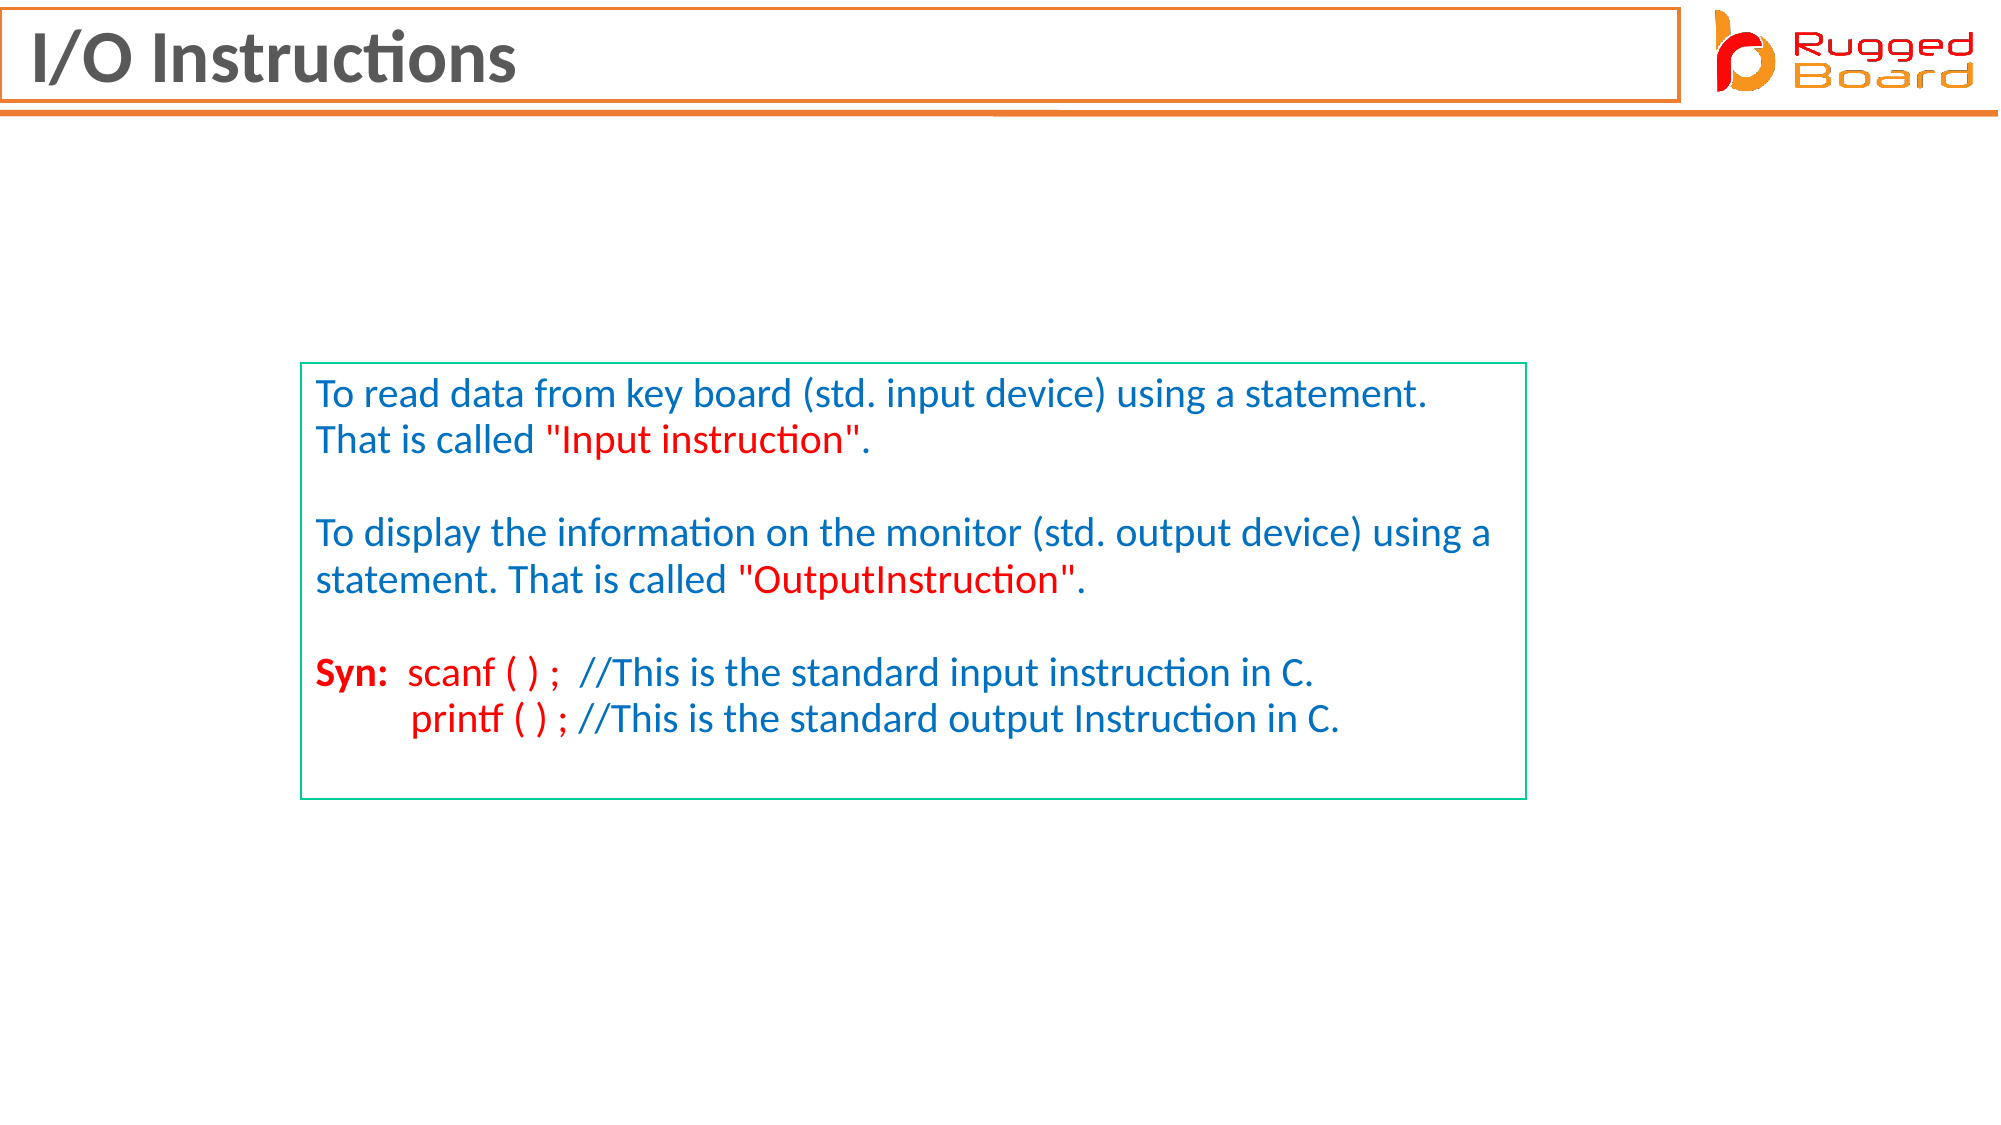

I/O Instructions

To read data from key board (std. input device) using a statement.
That is called "Input instruction".

To display the information on the monitor (std. output device) using a
statement. That is called "OutputInstruction".

Syn:  scanf ( ) ;  //This is the standard input instruction in C.
          printf ( ) ; //This is the standard output Instruction in C.